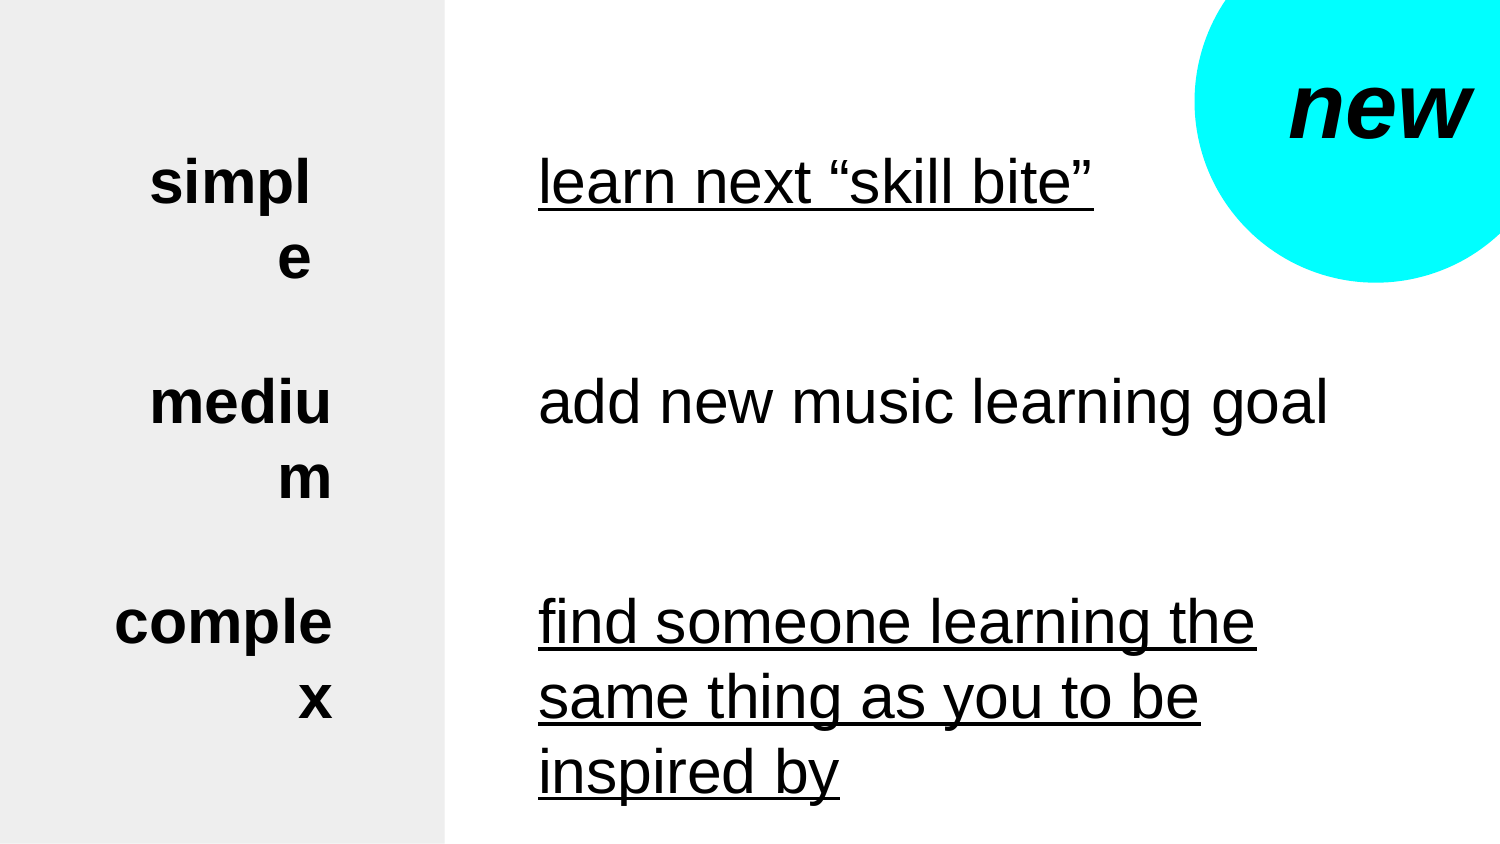

new
simple
learn next “skill bite”
add new music learning goal
medium
complex
find someone learning the same thing as you to be inspired by